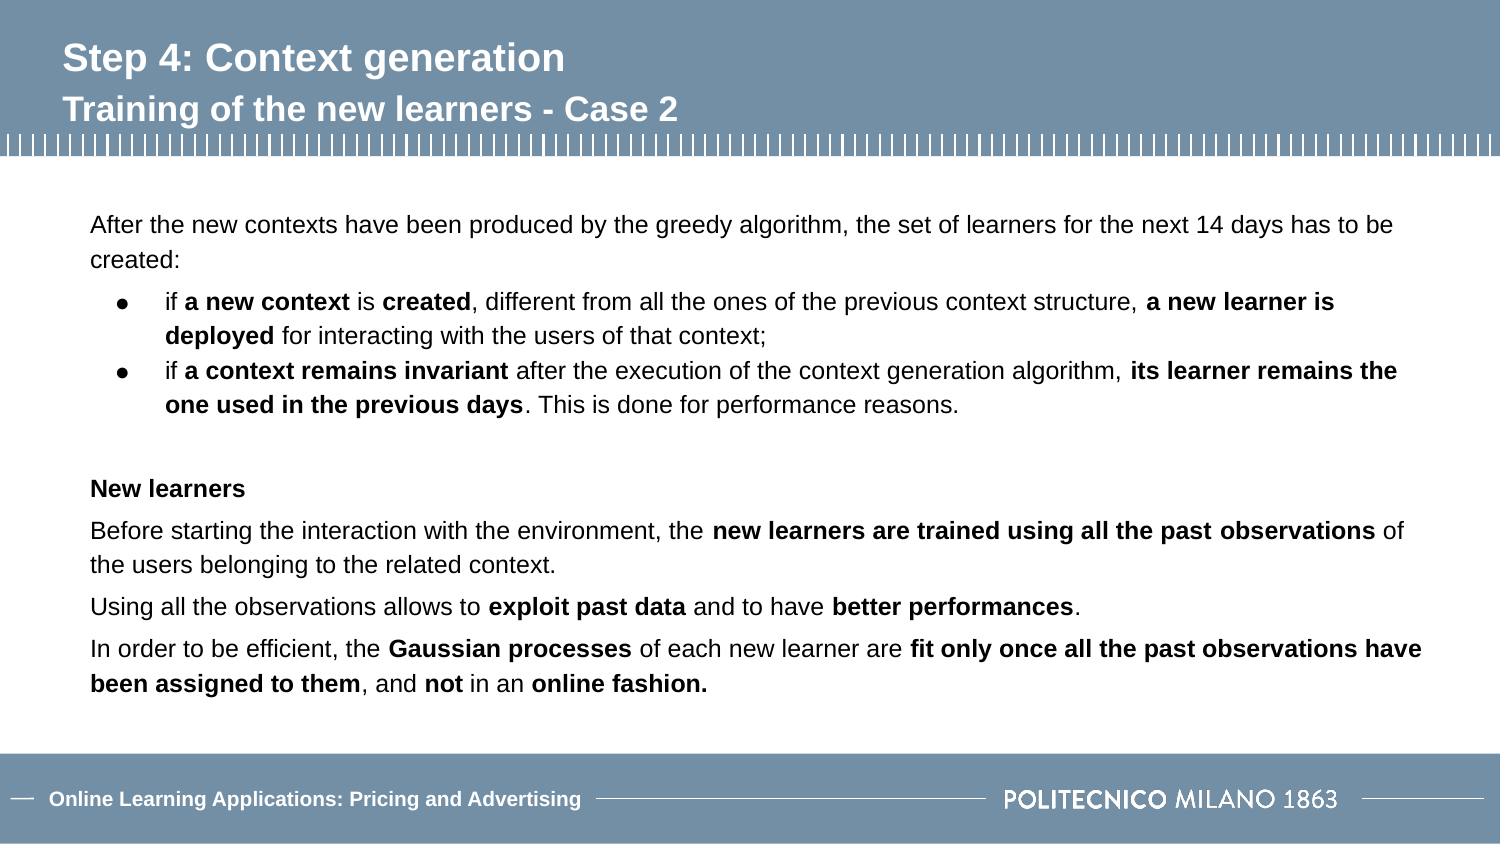

# Step 4: Context generation
Training of the new learners - Case 2
After the new contexts have been produced by the greedy algorithm, the set of learners for the next 14 days has to be created:
if a new context is created, different from all the ones of the previous context structure, a new learner is deployed for interacting with the users of that context;
if a context remains invariant after the execution of the context generation algorithm, its learner remains the one used in the previous days. This is done for performance reasons.

New learners
Before starting the interaction with the environment, the new learners are trained using all the past observations of the users belonging to the related context.
Using all the observations allows to exploit past data and to have better performances.
In order to be efficient, the Gaussian processes of each new learner are fit only once all the past observations have been assigned to them, and not in an online fashion.